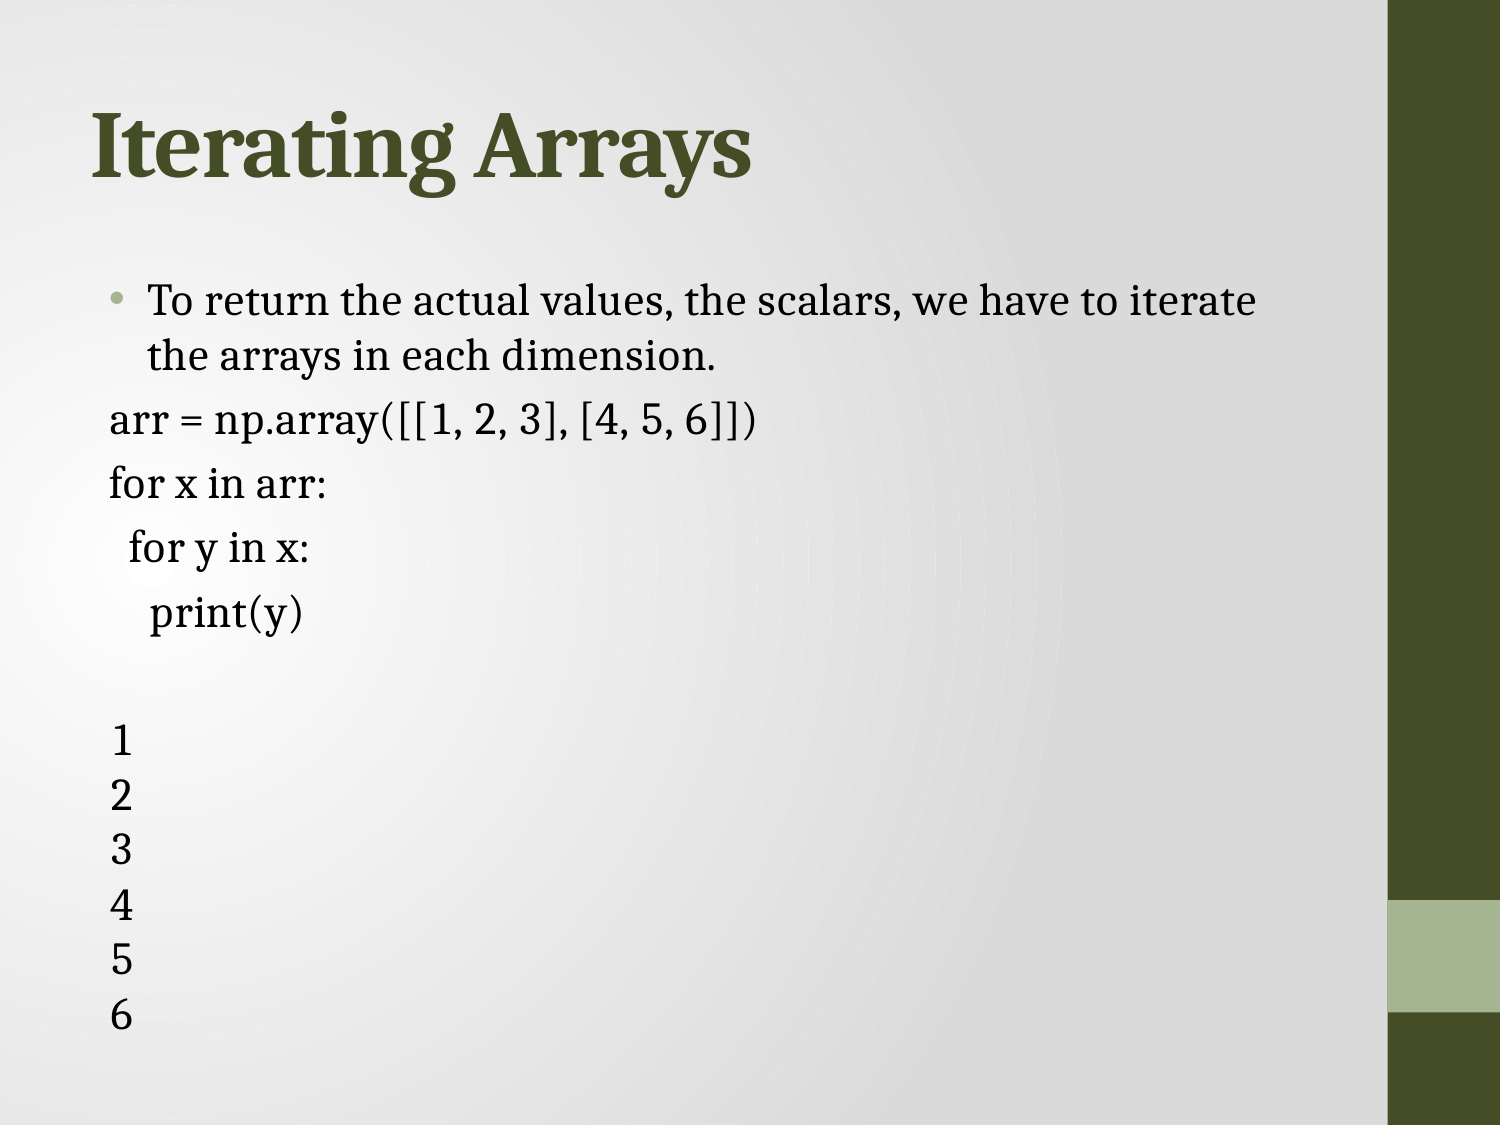

# Iterating Arrays
To return the actual values, the scalars, we have to iterate the arrays in each dimension.
arr = np.array([[1, 2, 3], [4, 5, 6]])
for x in arr:
  for y in x:
    print(y)

1
2
3
4
5
6